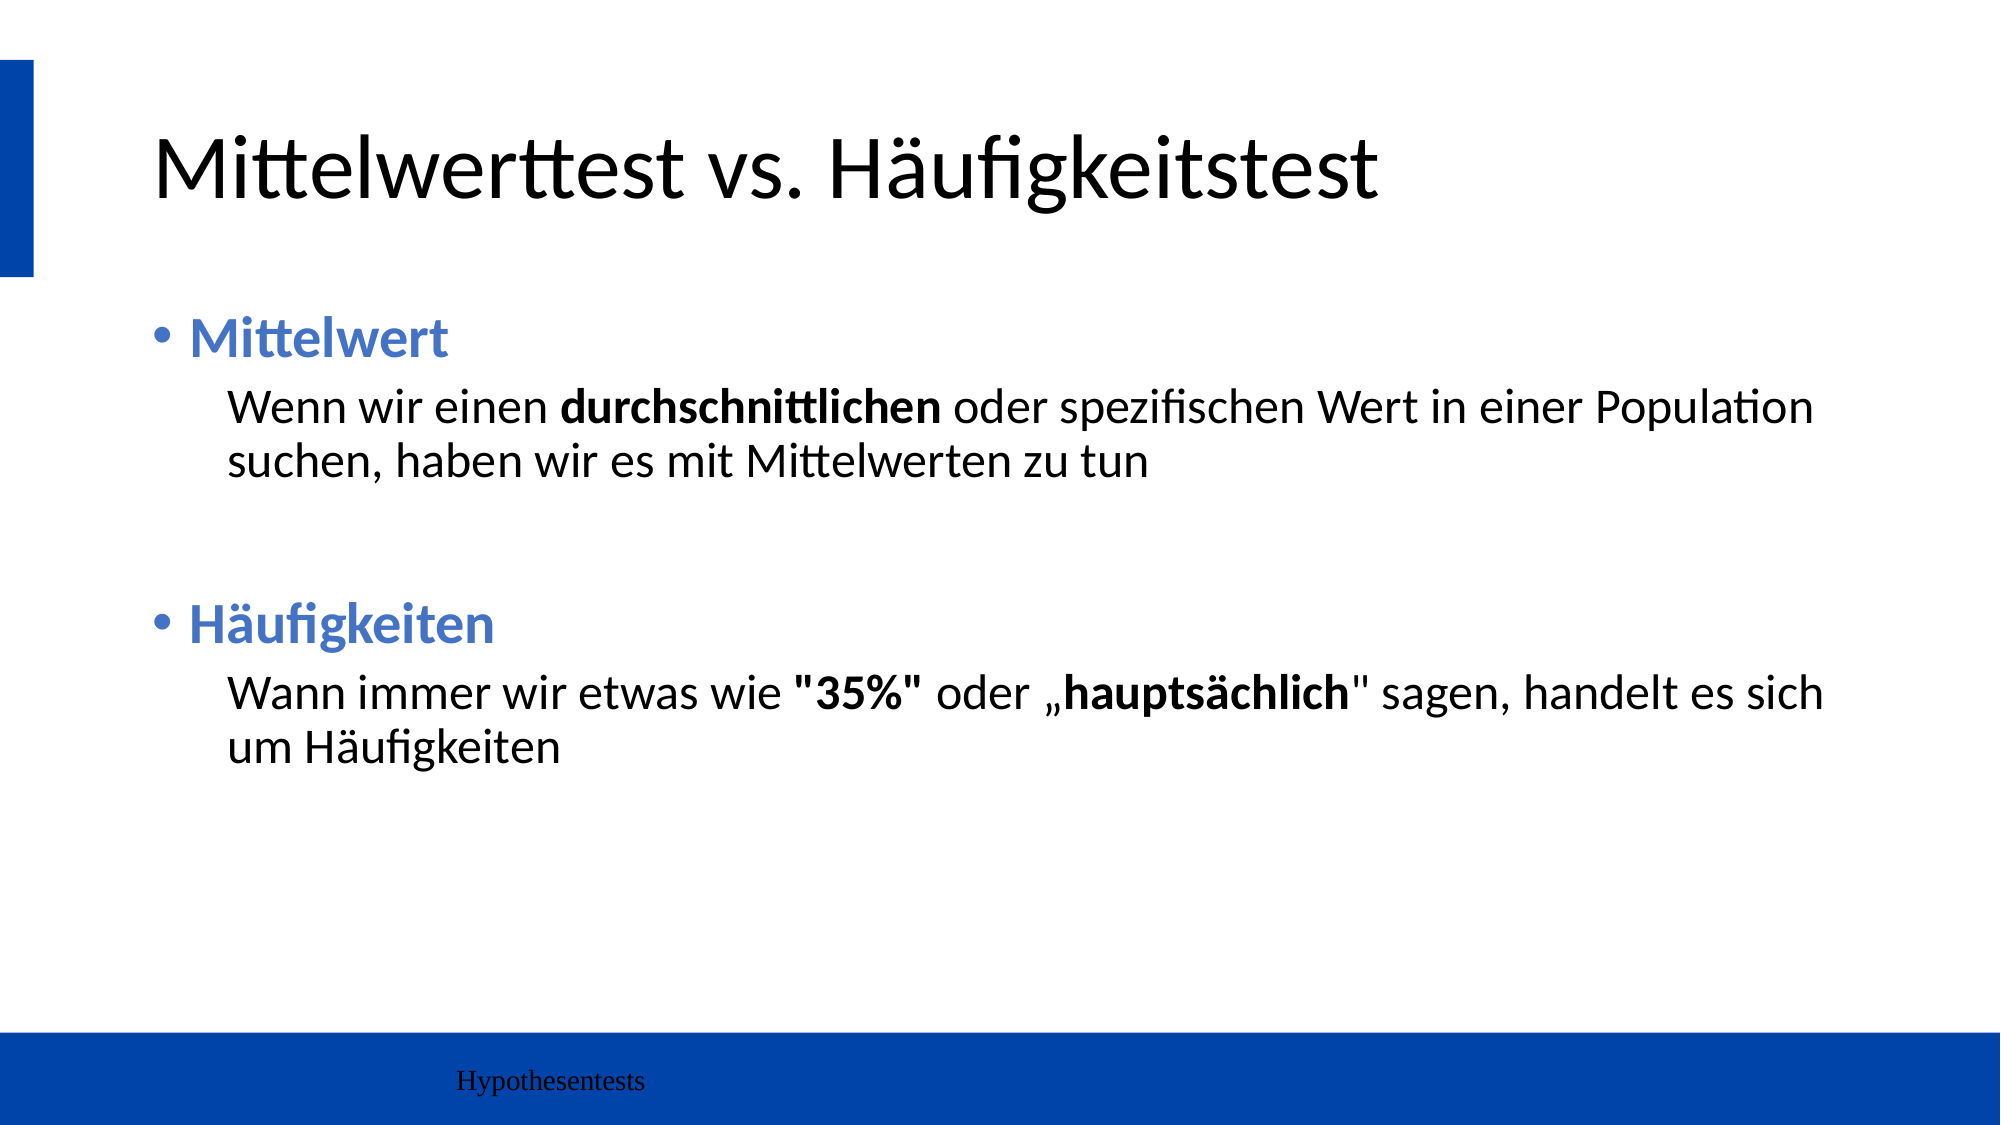

# Mittelwerttest vs. Häufigkeitstest
Mittelwert
Wenn wir einen durchschnittlichen oder spezifischen Wert in einer Population suchen, haben wir es mit Mittelwerten zu tun

Häufigkeiten
Wann immer wir etwas wie "35%" oder „hauptsächlich" sagen, handelt es sich um Häufigkeiten
Hypothesentests